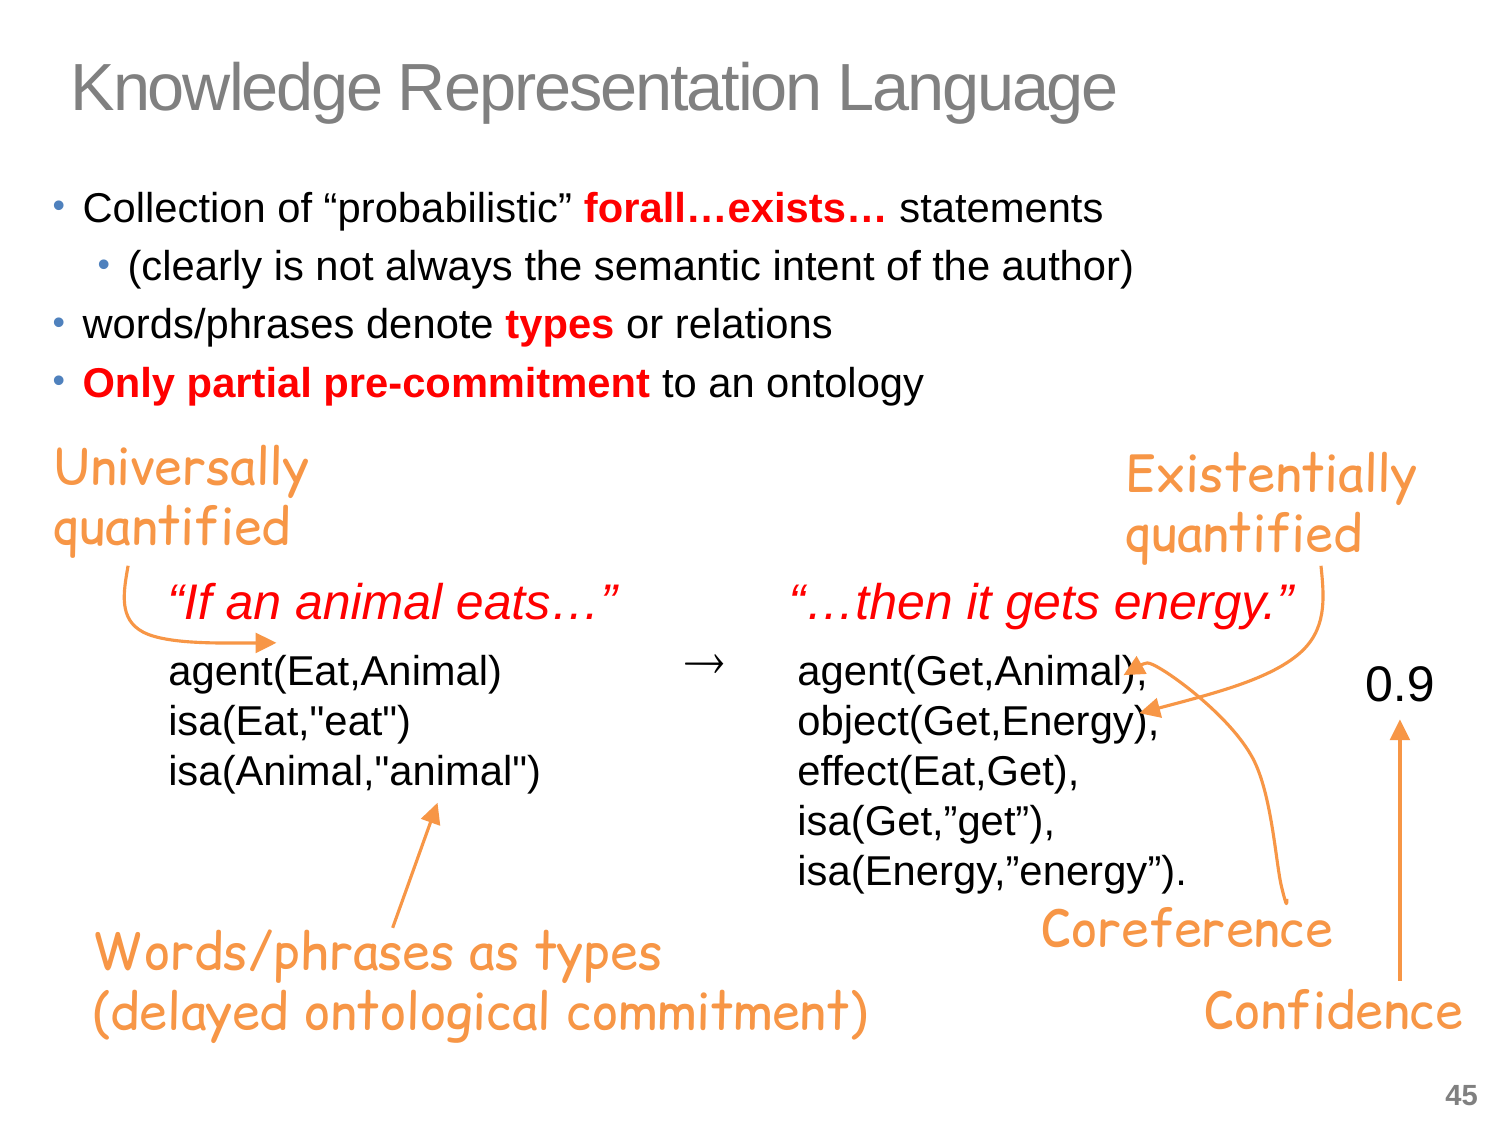

# Knowledge Representation Language
Collection of “probabilistic” forall…exists… statements
(clearly is not always the semantic intent of the author)
words/phrases denote types or relations
Only partial pre-commitment to an ontology

Universally
quantified
Existentially
quantified
“If an animal eats…”
“…then it gets energy.”

→
agent(Eat,Animal)
isa(Eat,"eat")
isa(Animal,"animal")
agent(Get,Animal),
object(Get,Energy),
effect(Eat,Get),
isa(Get,”get”),
isa(Energy,”energy”).
0.9

Coreference
Words/phrases as types
(delayed ontological commitment)
Confidence
45